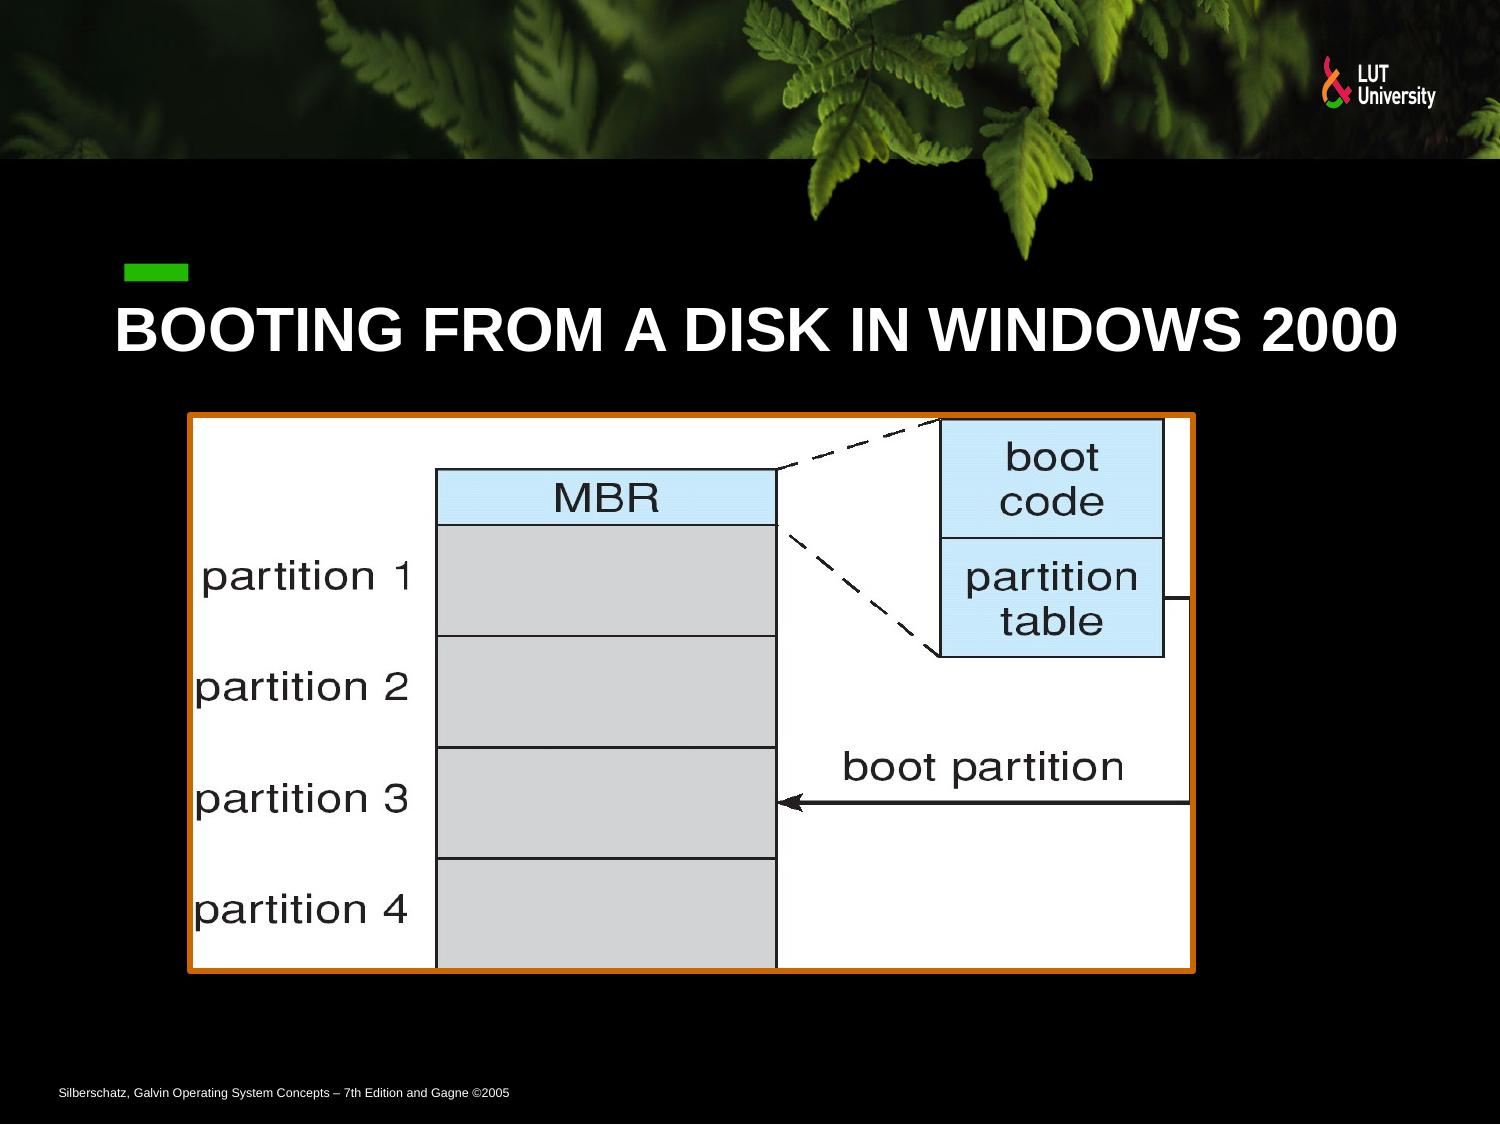

# Booting from a Disk in Windows 2000

Silberschatz, Galvin Operating System Concepts – 7th Edition and Gagne ©2005